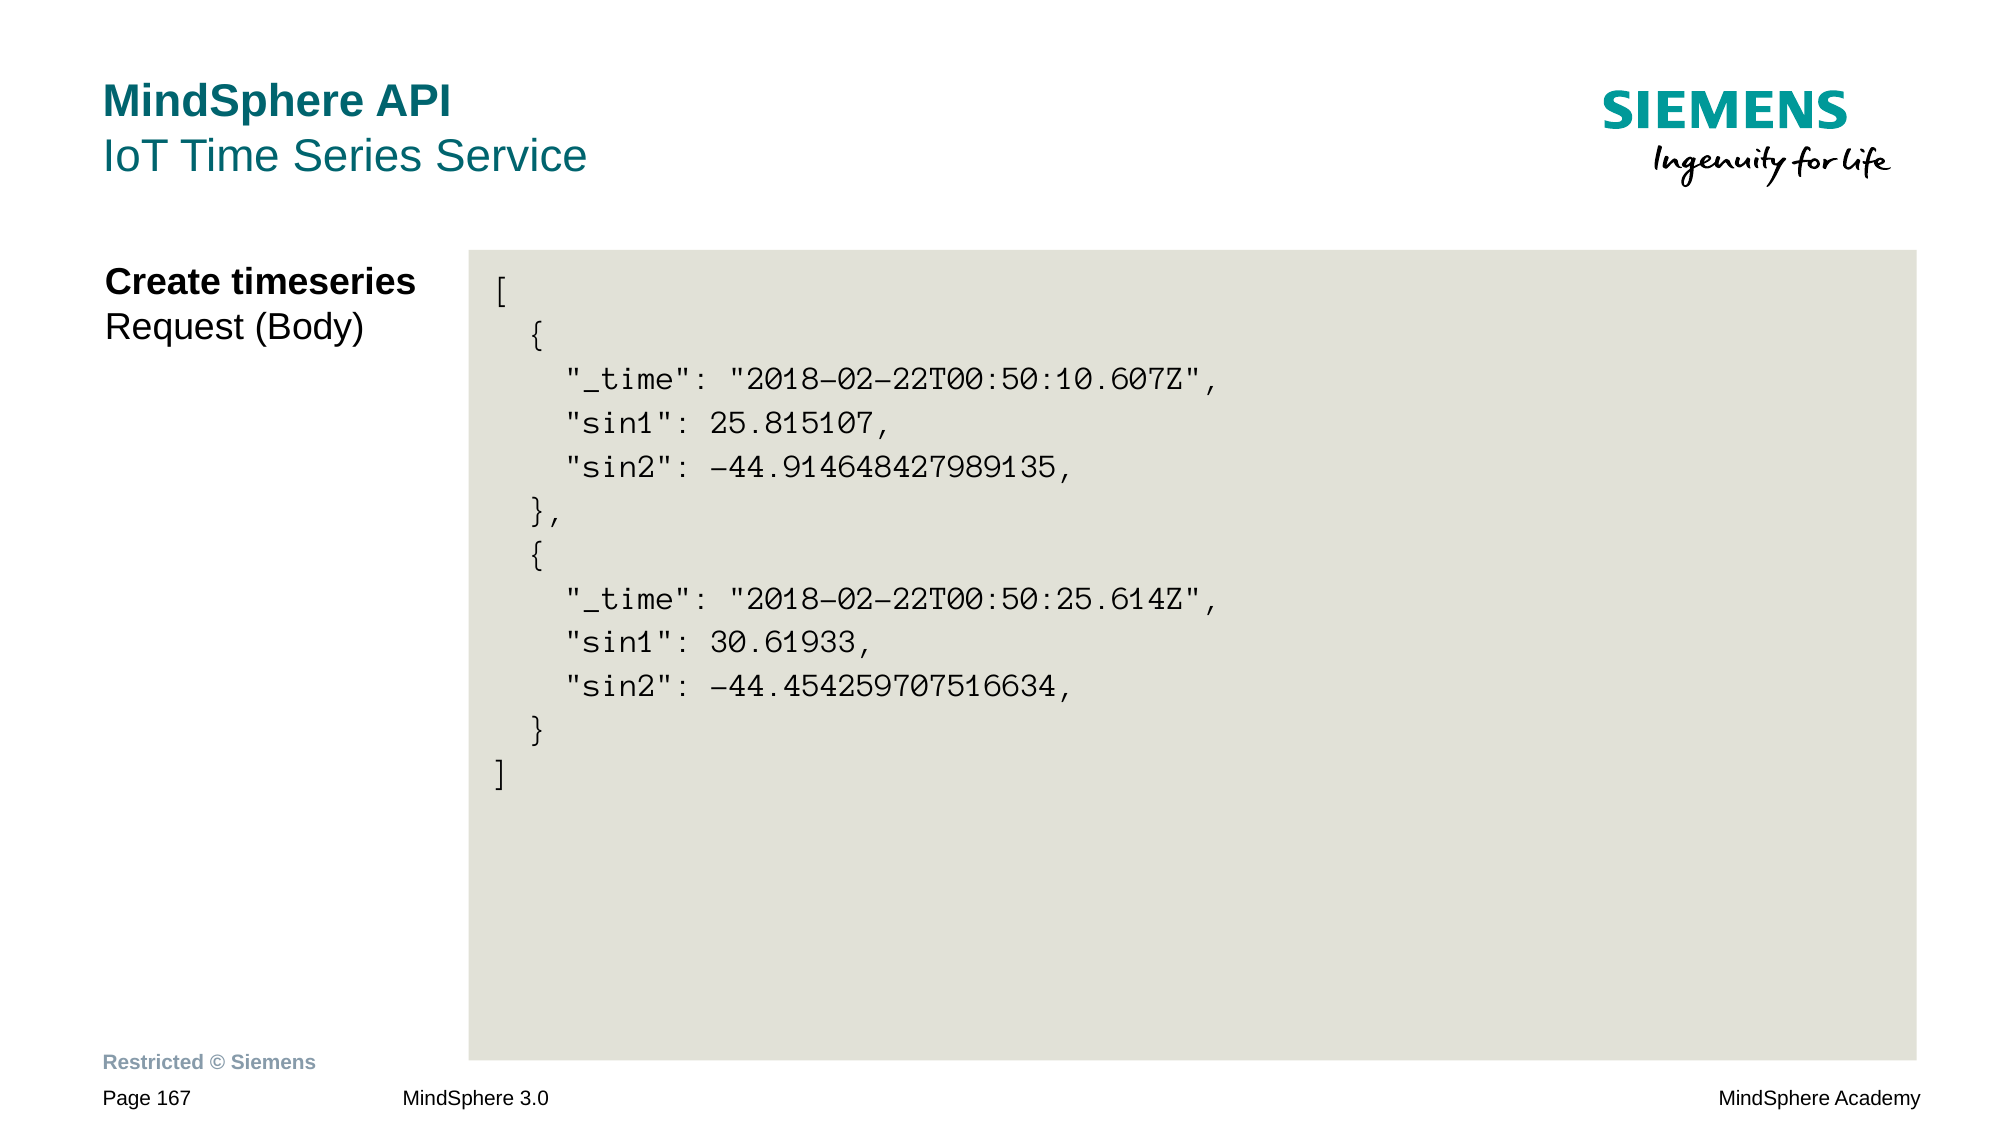

# MindSphere API IoT Time Series Service

Create timeseries
Request (Body)
[
  {
    "_time": "2018-02-22T00:50:10.607Z",
    "sin1": 25.815107,
    "sin2": -44.914648427989135,
  },
  {
    "_time": "2018-02-22T00:50:25.614Z",
    "sin1": 30.61933,
    "sin2": -44.454259707516634,
  }
]